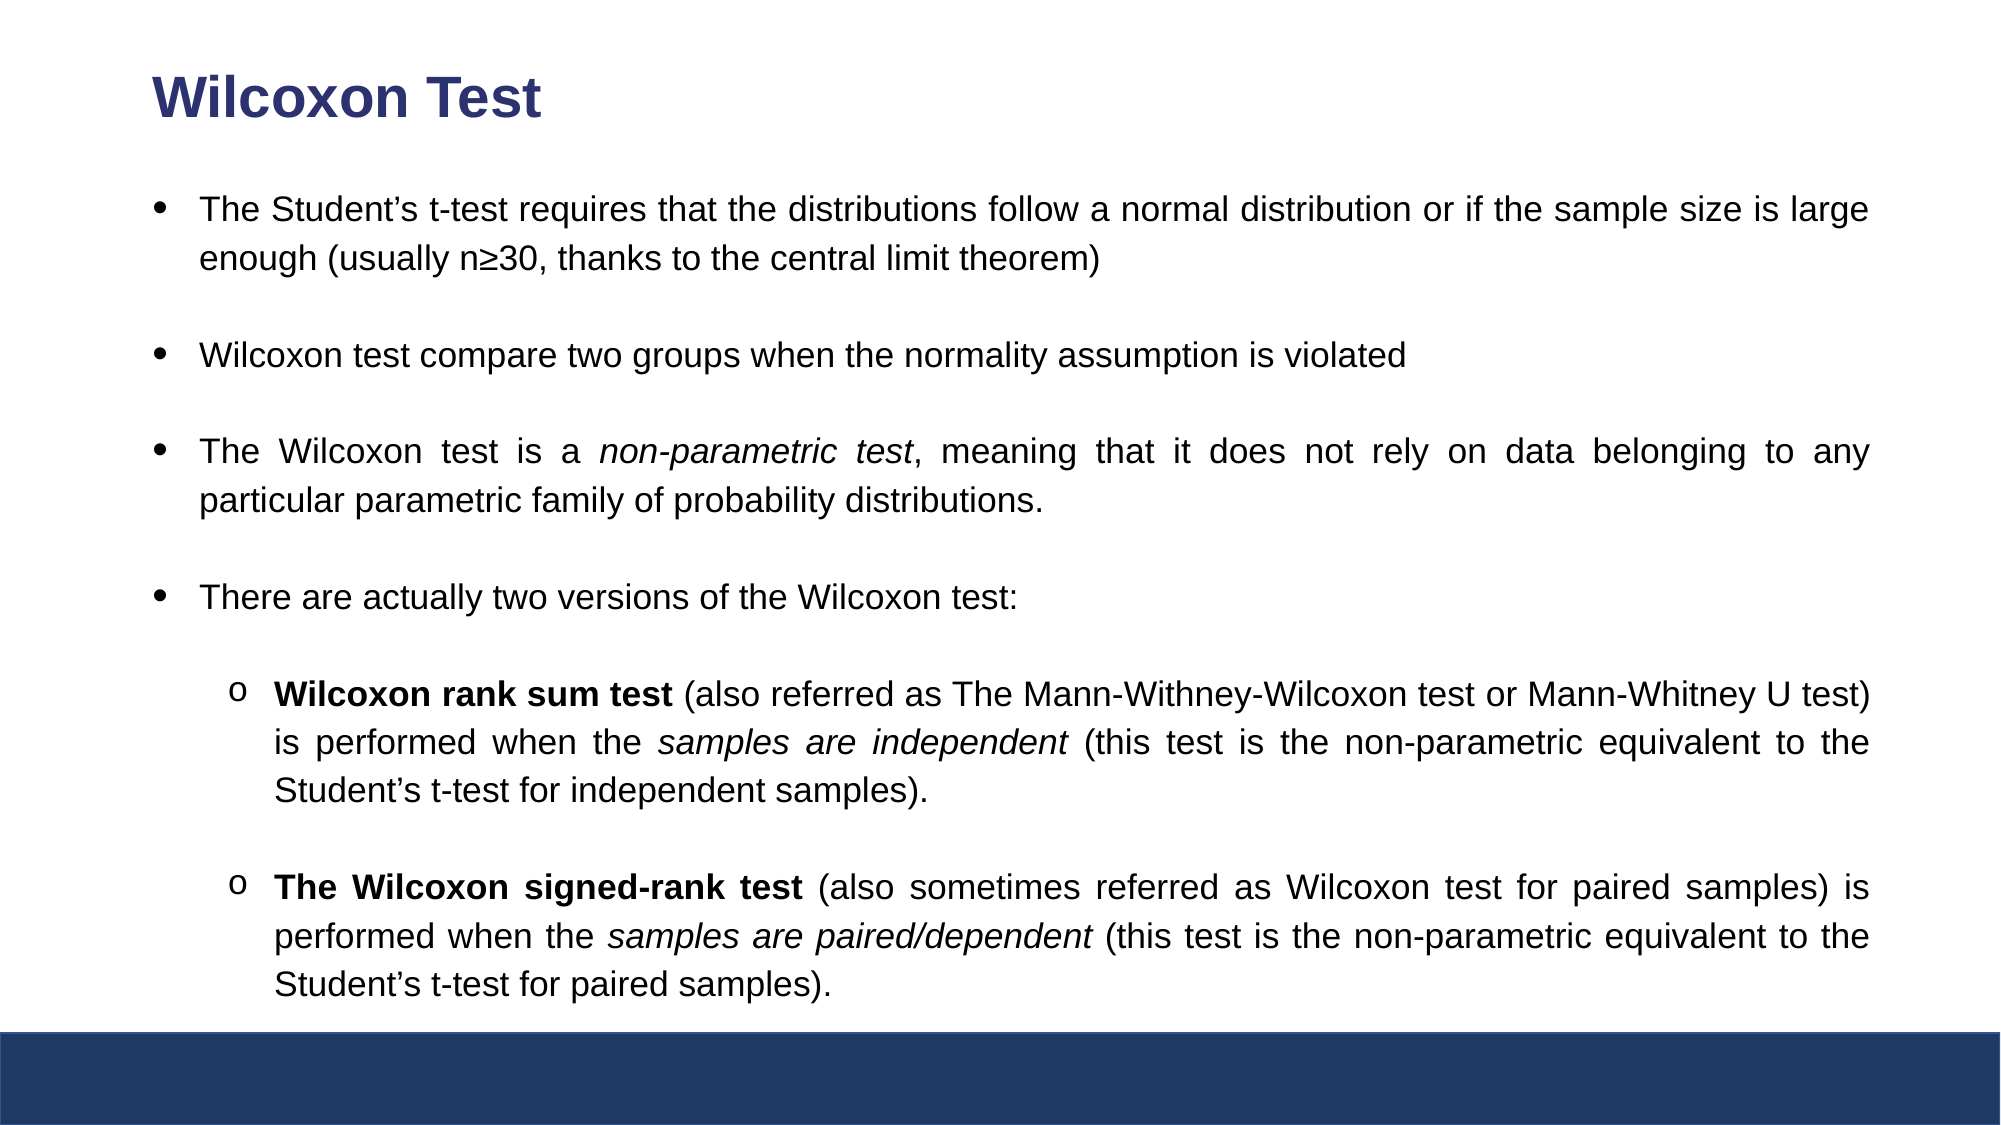

Wilcoxon Test
The Student’s t-test requires that the distributions follow a normal distribution or if the sample size is large enough (usually n≥30, thanks to the central limit theorem)

Wilcoxon test compare two groups when the normality assumption is violated

The Wilcoxon test is a non-parametric test, meaning that it does not rely on data belonging to any particular parametric family of probability distributions.

There are actually two versions of the Wilcoxon test:

Wilcoxon rank sum test (also referred as The Mann-Withney-Wilcoxon test or Mann-Whitney U test) is performed when the samples are independent (this test is the non-parametric equivalent to the Student’s t-test for independent samples).

The Wilcoxon signed-rank test (also sometimes referred as Wilcoxon test for paired samples) is performed when the samples are paired/dependent (this test is the non-parametric equivalent to the Student’s t-test for paired samples).
59